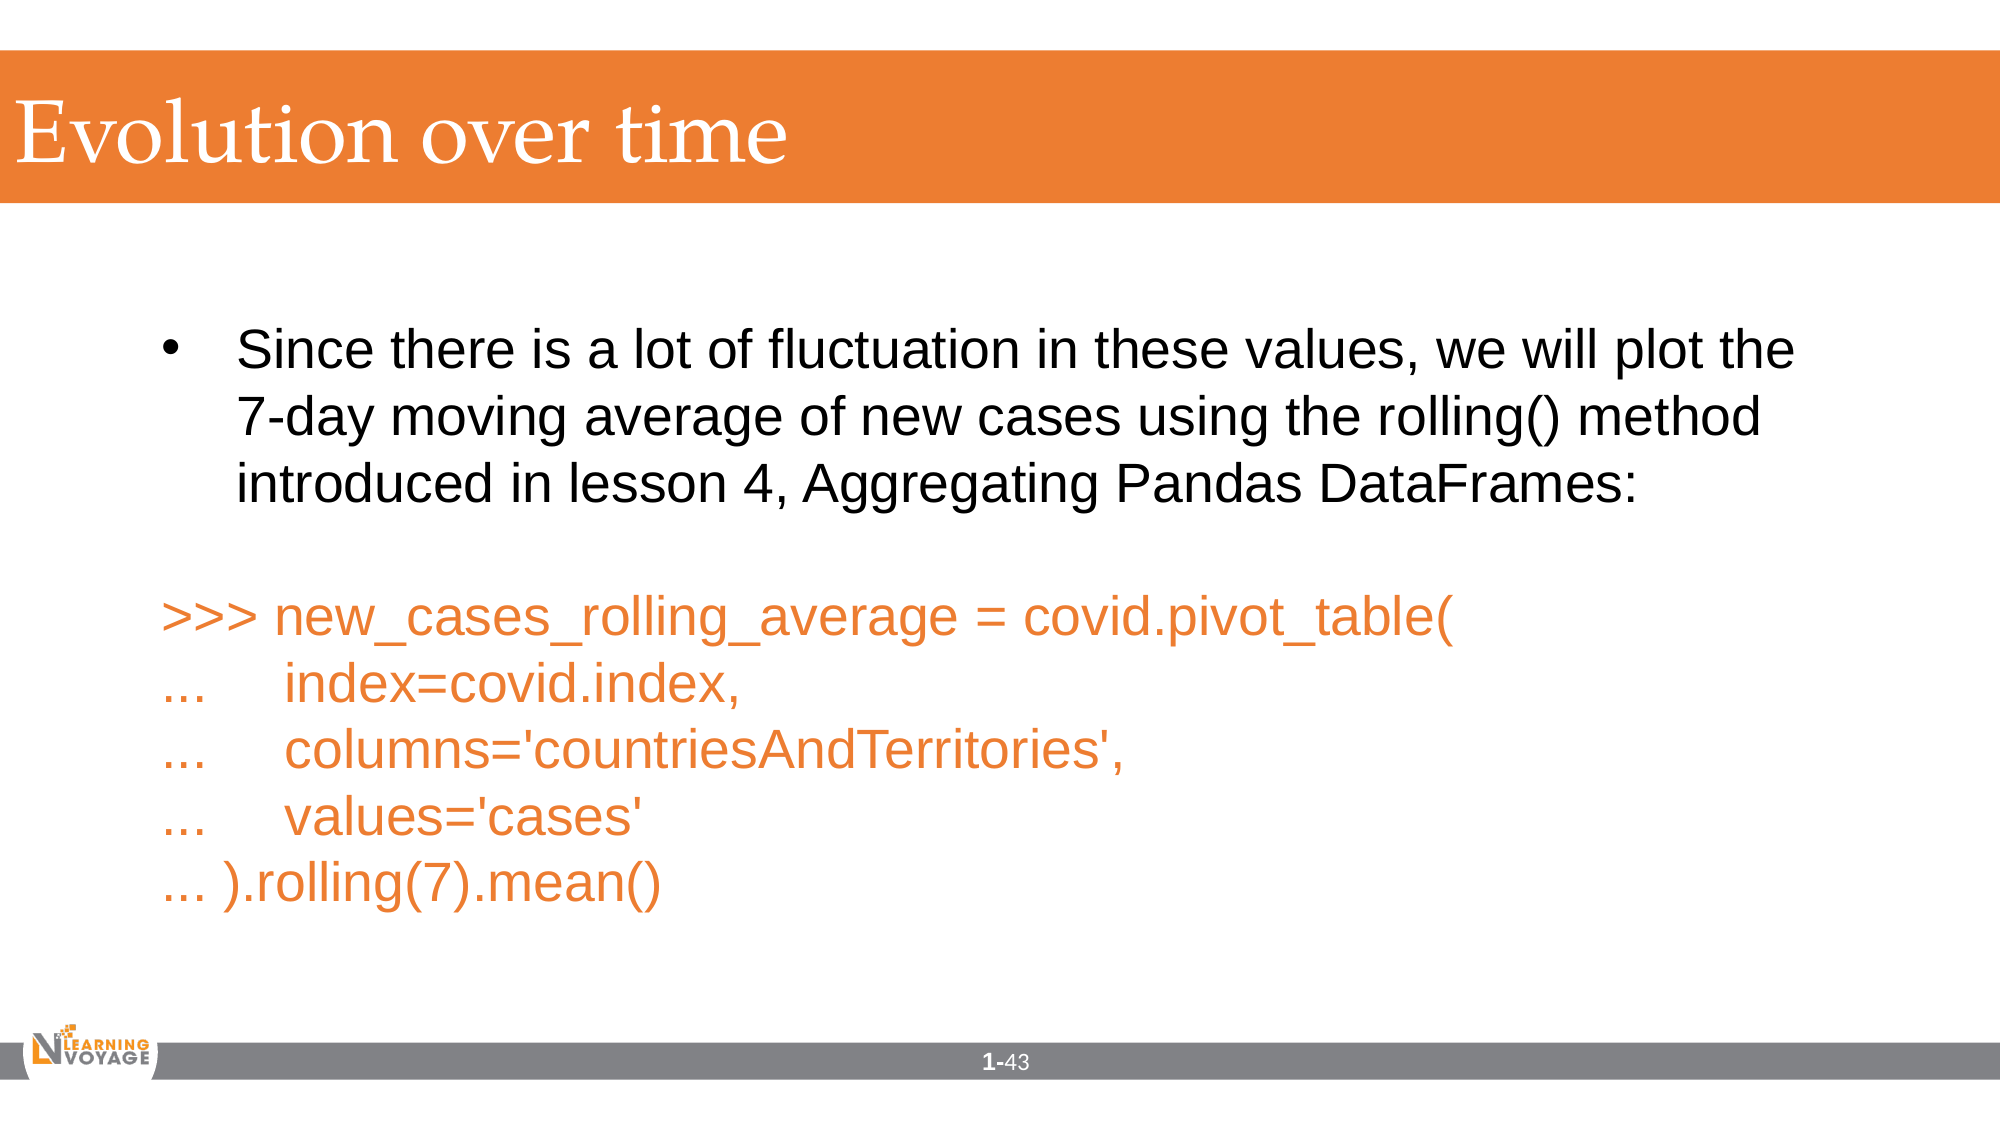

Evolution over time
Since there is a lot of fluctuation in these values, we will plot the 7-day moving average of new cases using the rolling() method introduced in lesson 4, Aggregating Pandas DataFrames:

>>> new_cases_rolling_average = covid.pivot_table(
...     index=covid.index,
...     columns='countriesAndTerritories',
...     values='cases'
... ).rolling(7).mean()
1-43